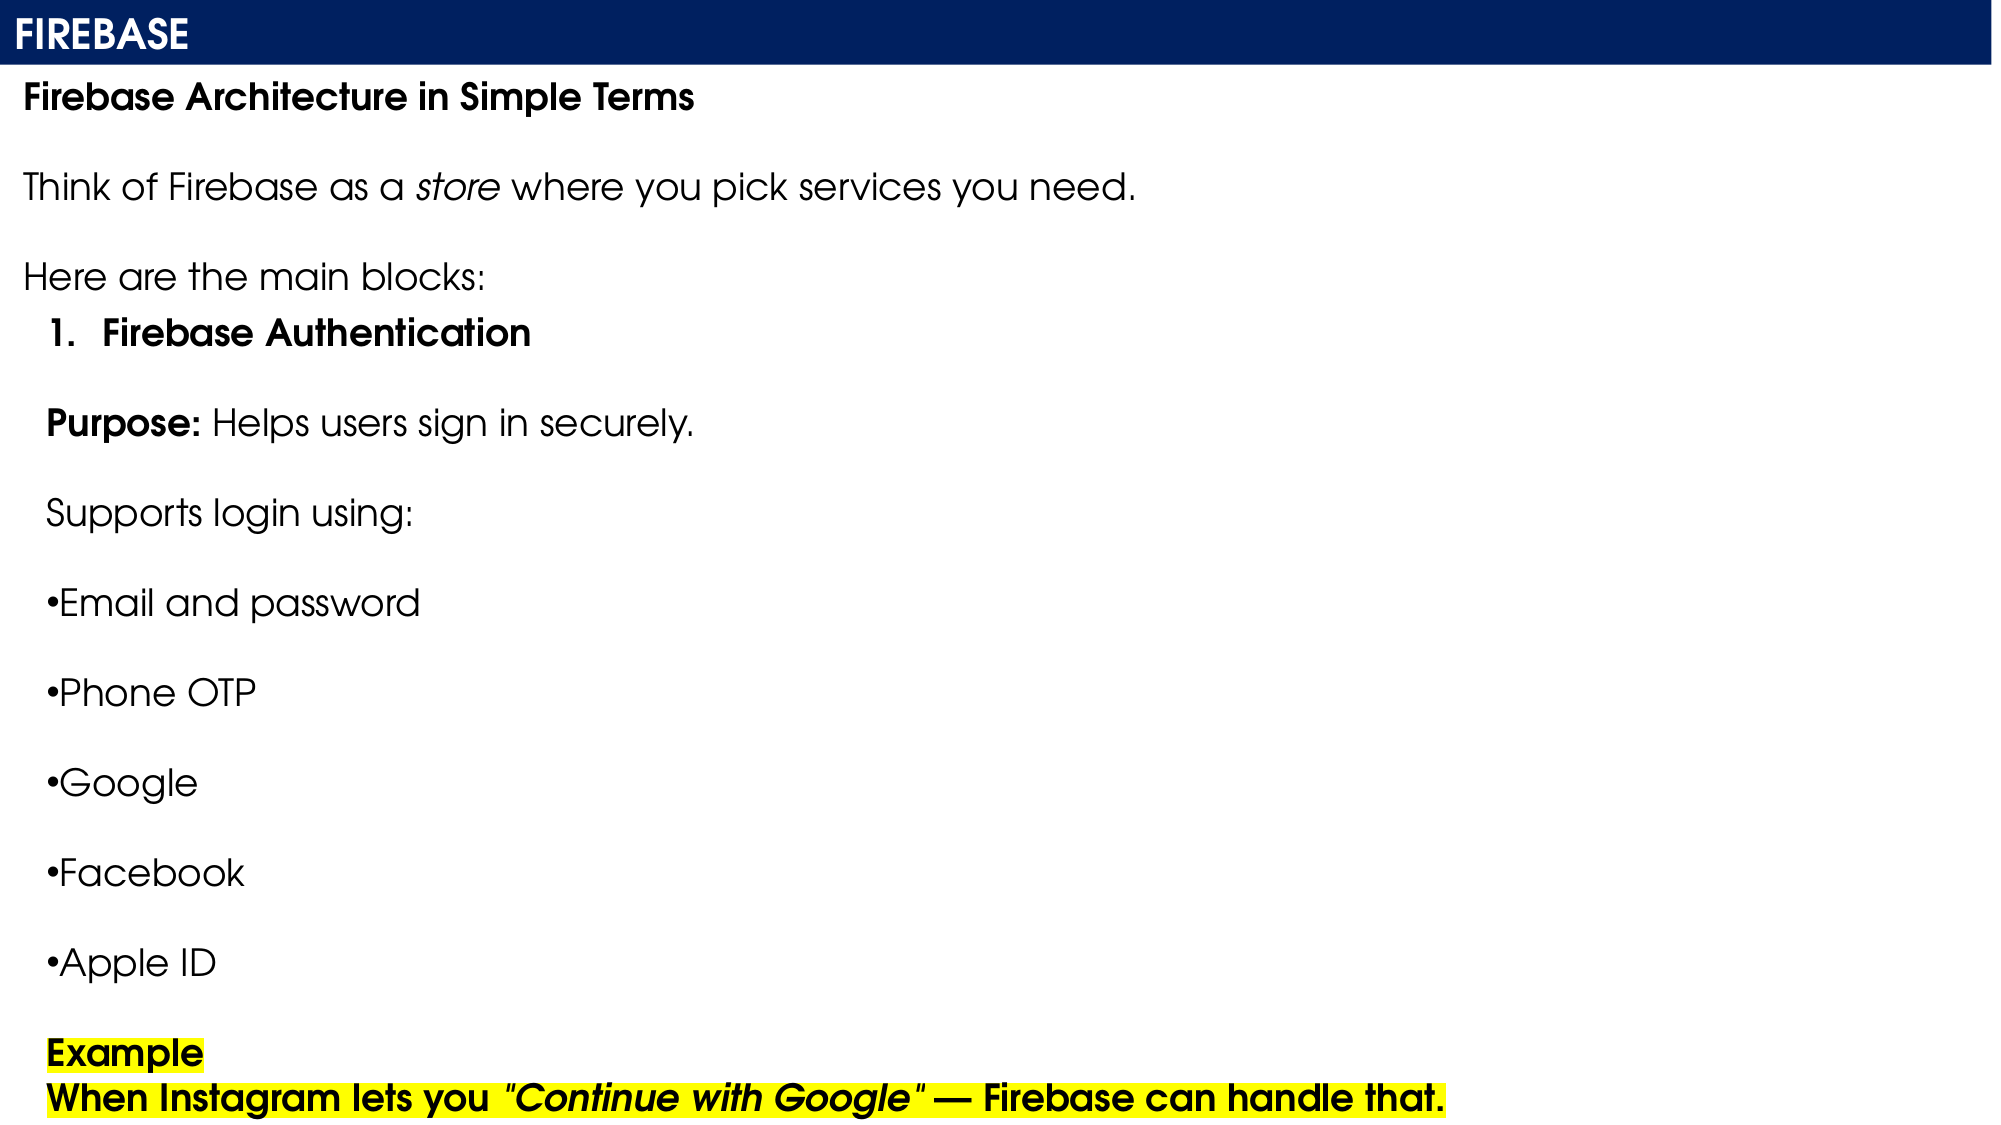

FIREBASE
Firebase Architecture in Simple Terms

Think of Firebase as a store where you pick services you need.

Here are the main blocks:
Firebase Authentication

Purpose: Helps users sign in securely.

Supports login using:

Email and password

Phone OTP

Google

Facebook

Apple ID

Example
When Instagram lets you "Continue with Google" — Firebase can handle that.